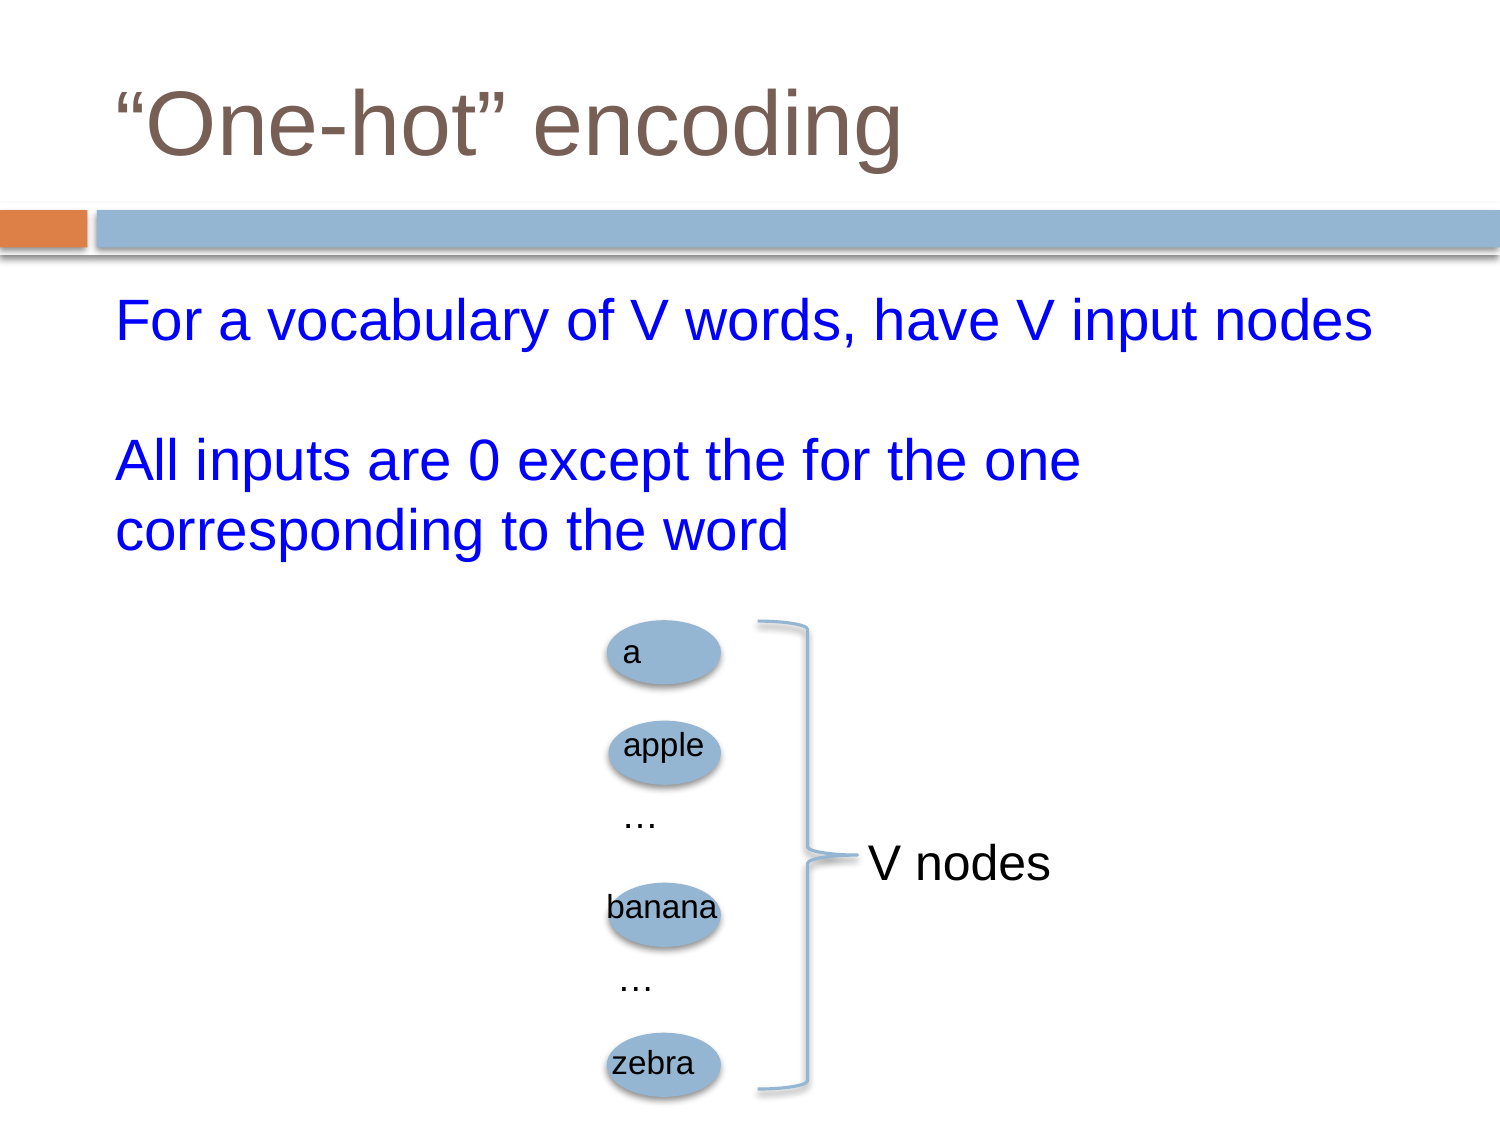

# “One-hot” encoding
For a vocabulary of V words, have V input nodes

All inputs are 0 except the for the one corresponding to the word

a
apple

…
V nodes
banana

…
zebra